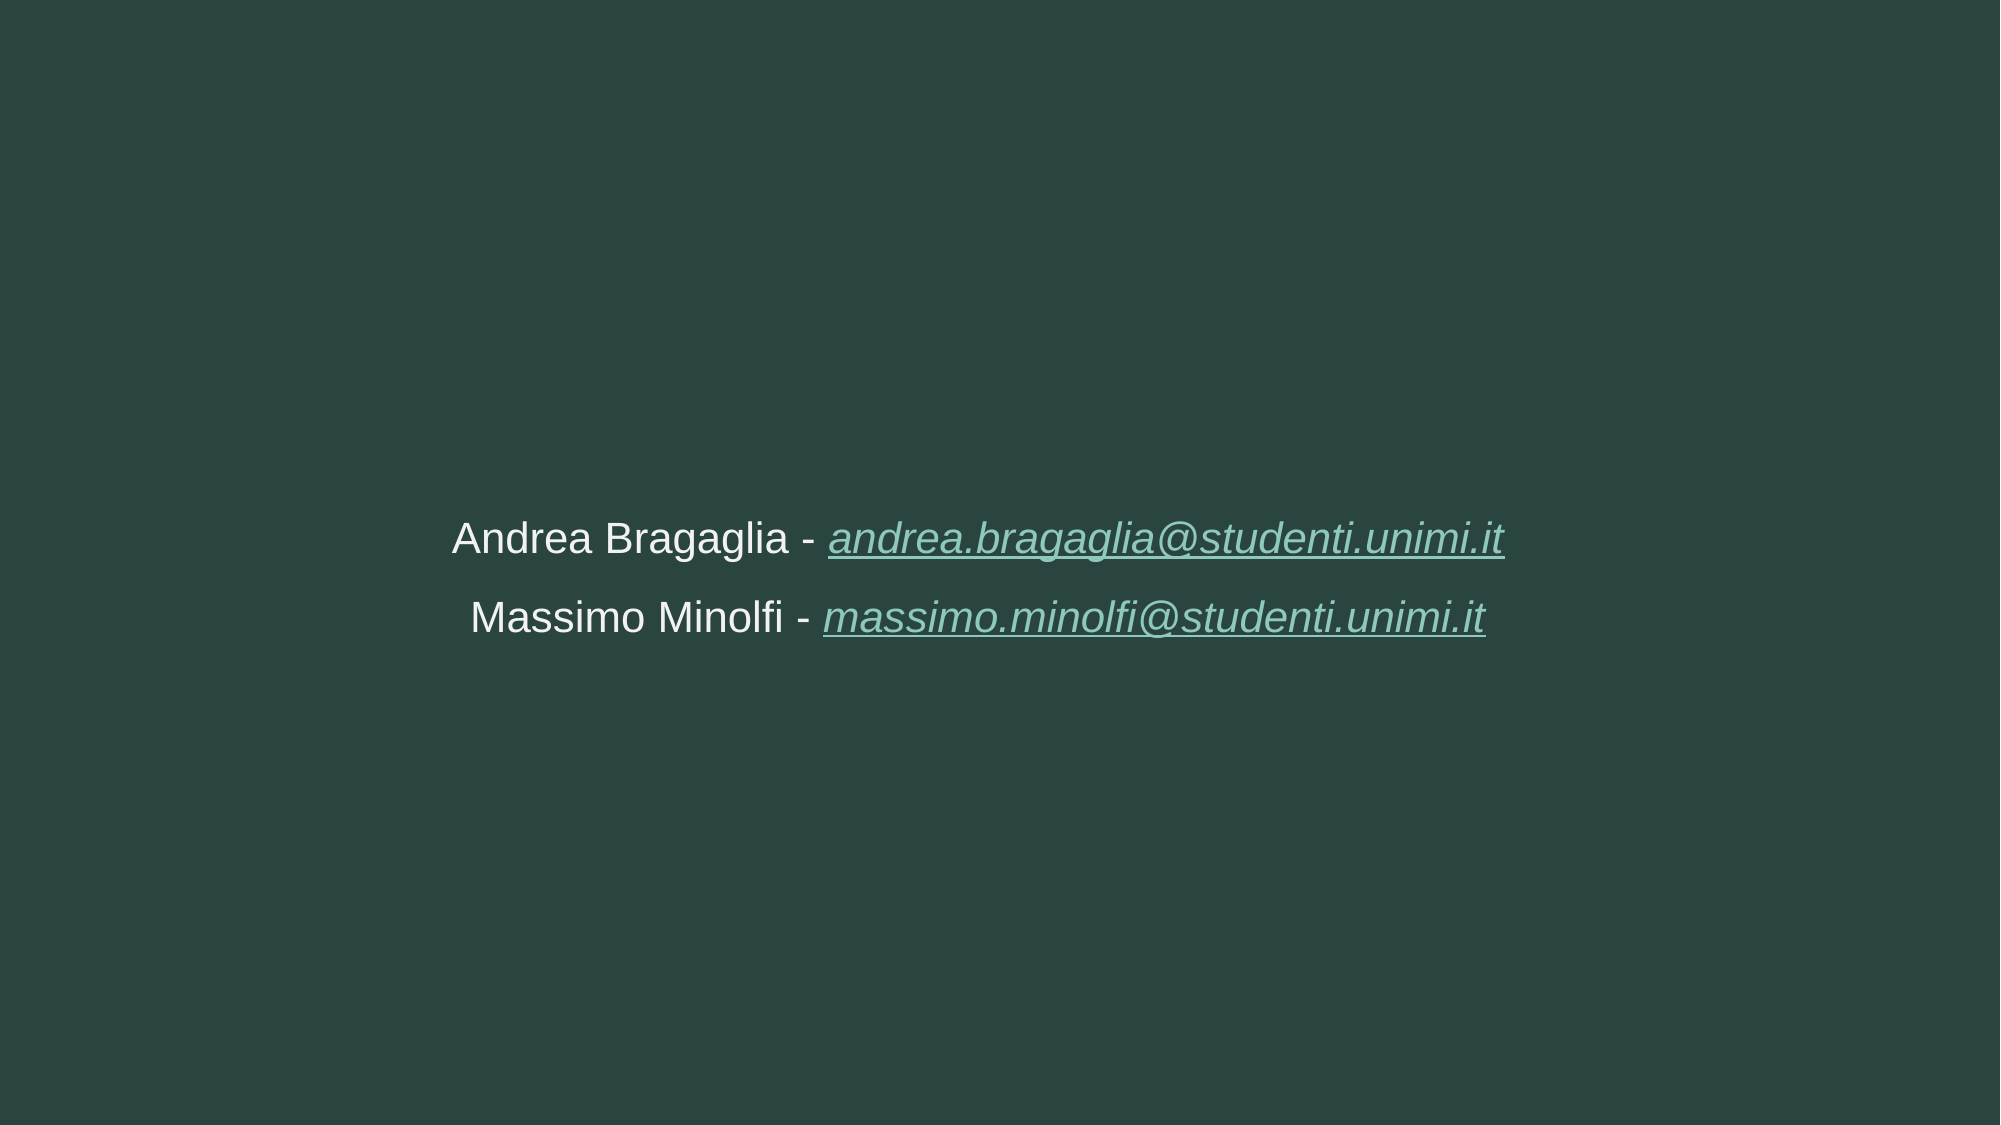

#

Andrea Bragaglia - andrea.bragaglia@studenti.unimi.it
Massimo Minolfi - massimo.minolfi@studenti.unimi.it